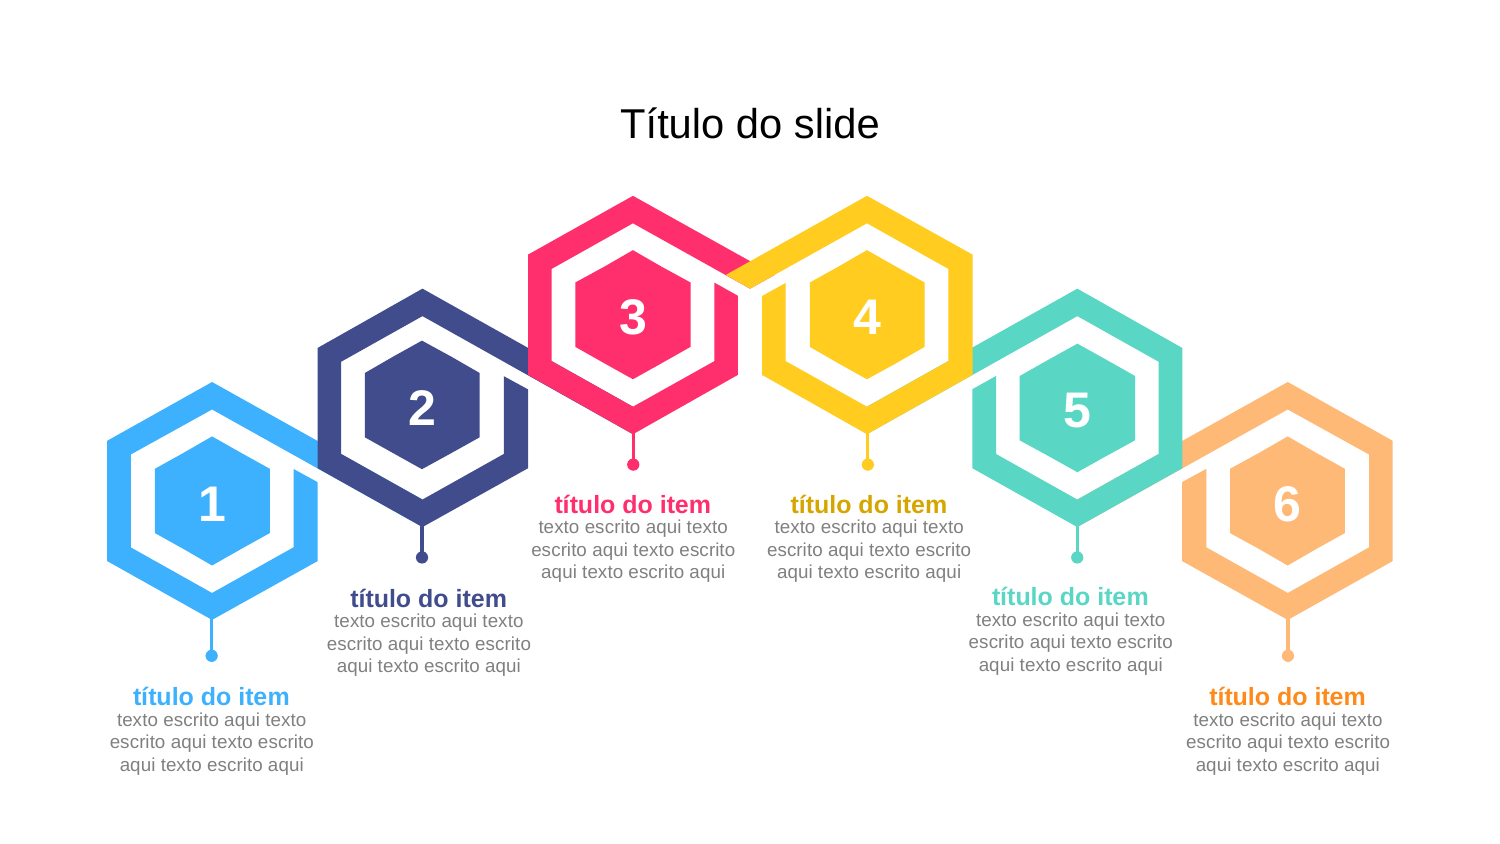

Título do slide

3
4
2
5
1
6
título do item
título do item
texto escrito aqui texto escrito aqui texto escrito aqui texto escrito aqui
texto escrito aqui texto escrito aqui texto escrito aqui texto escrito aqui
título do item
título do item
texto escrito aqui texto escrito aqui texto escrito aqui texto escrito aqui
texto escrito aqui texto escrito aqui texto escrito aqui texto escrito aqui
título do item
título do item
texto escrito aqui texto escrito aqui texto escrito aqui texto escrito aqui
texto escrito aqui texto escrito aqui texto escrito aqui texto escrito aqui